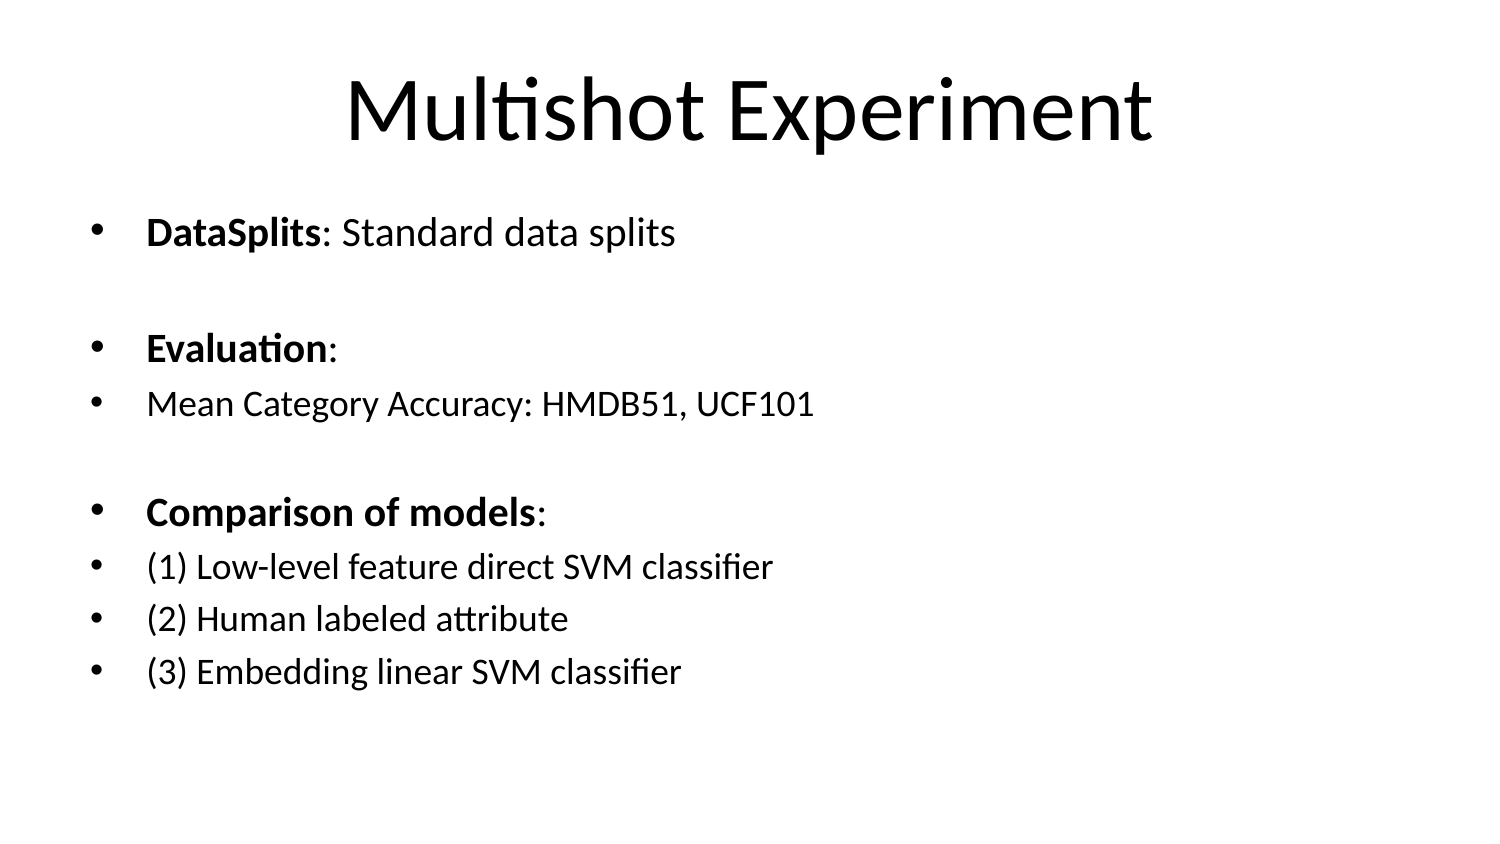

# Multishot Experiment
DataSplits: Standard data splits

Evaluation:
Mean Category Accuracy: HMDB51, UCF101

Comparison of models:
(1) Low-level feature direct SVM classifier
(2) Human labeled attribute
(3) Embedding linear SVM classifier